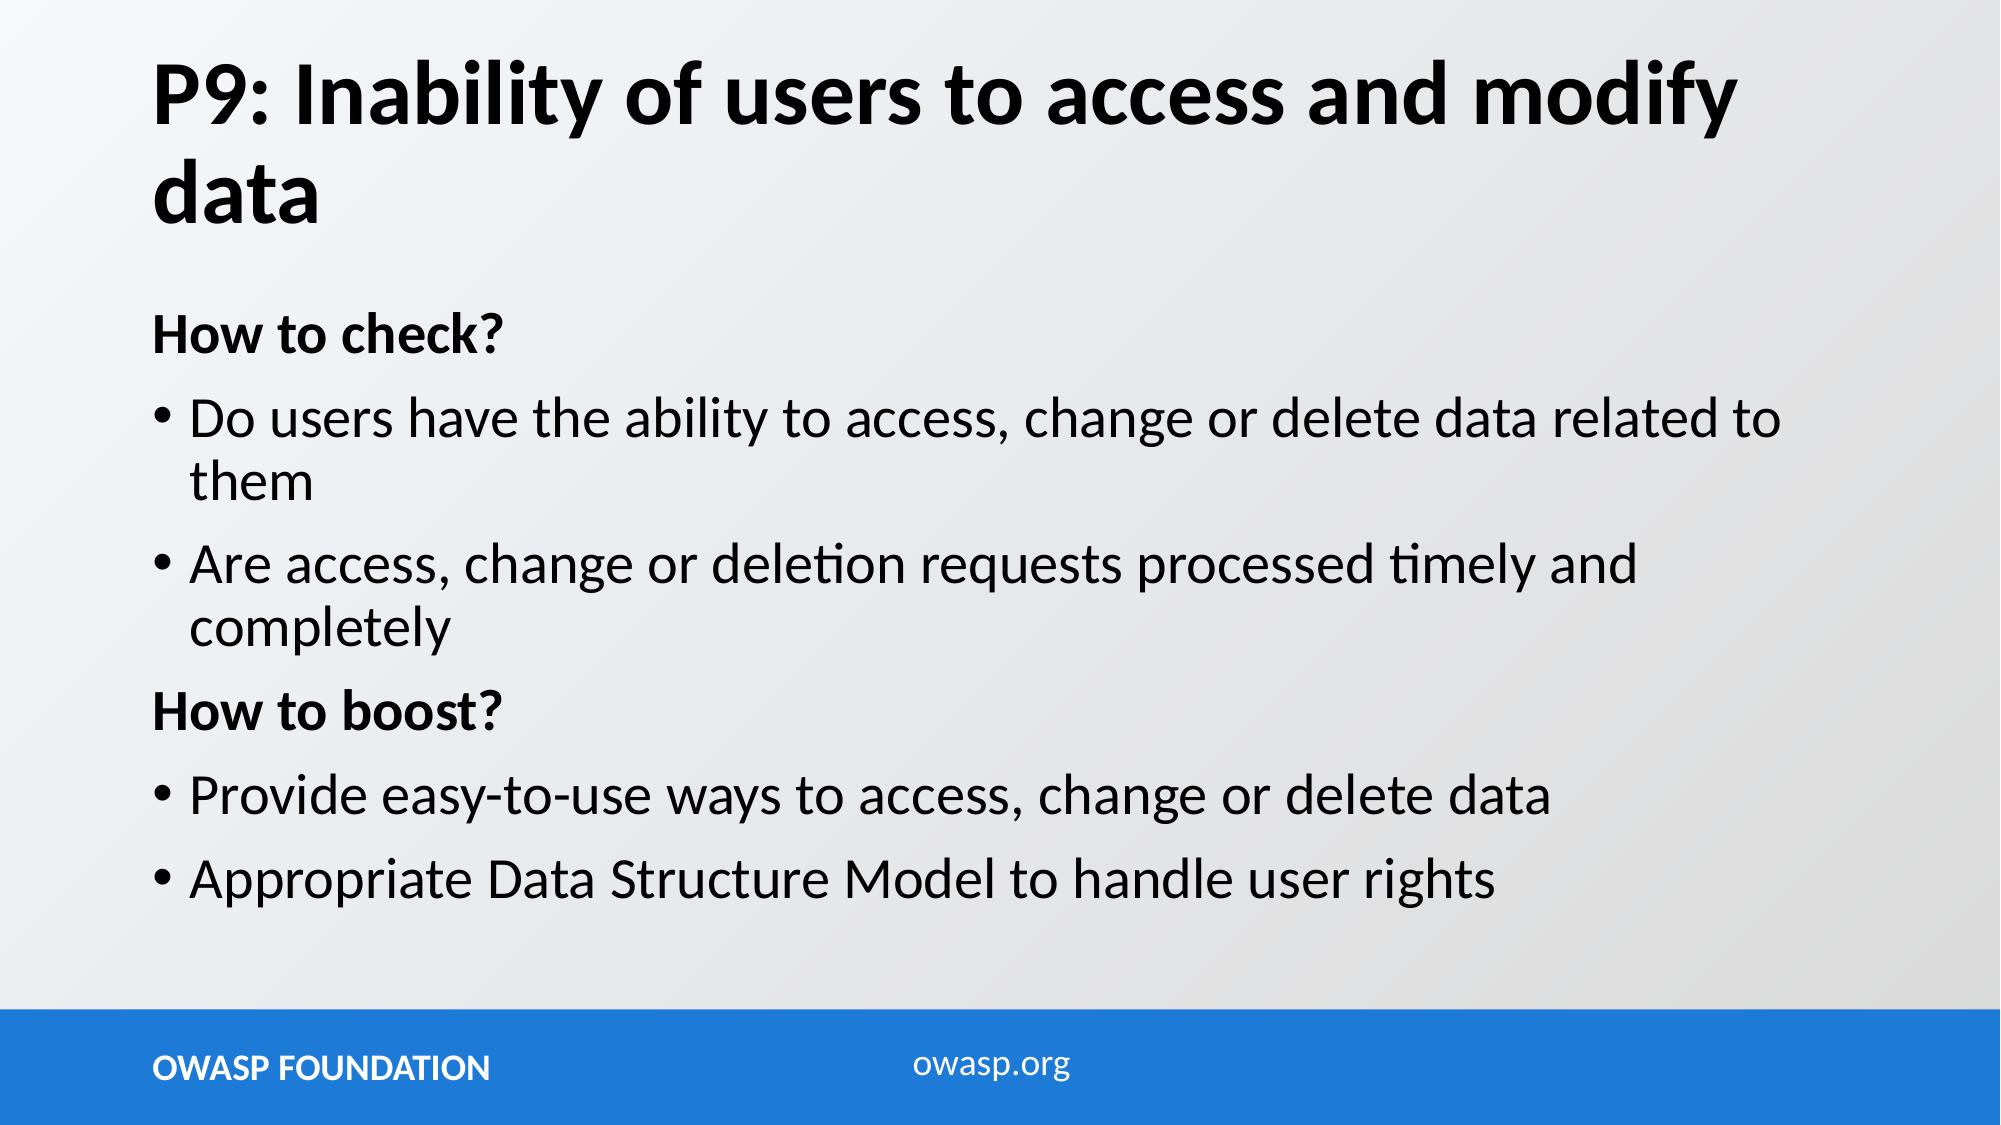

# P9: Inability of users to access and modify data
How to check?
Do users have the ability to access, change or delete data related to them
Are access, change or deletion requests processed timely and completely
How to boost?
Provide easy-to-use ways to access, change or delete data
Appropriate Data Structure Model to handle user rights